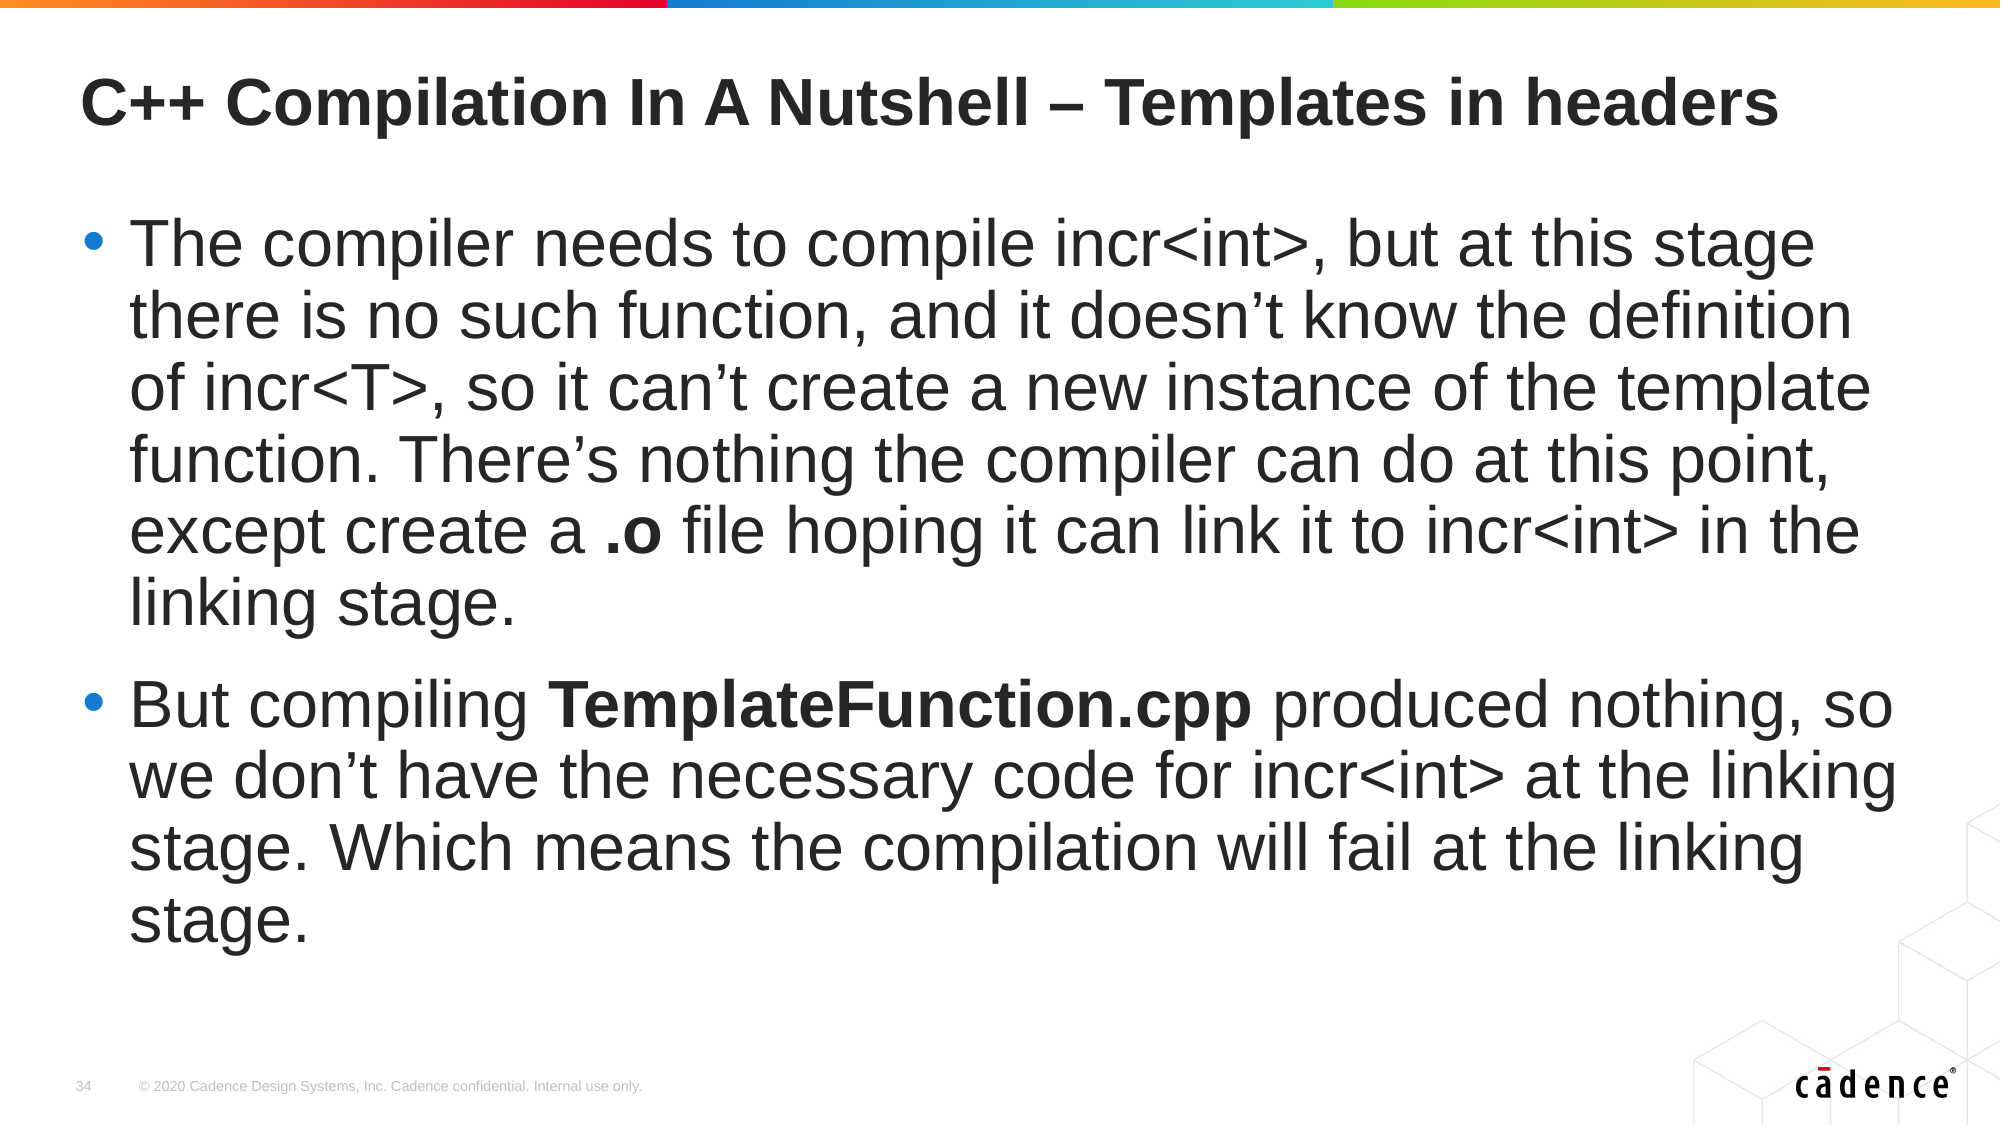

# C++ Compilation In A Nutshell – Templates in headers
The compiler needs to compile incr<int>, but at this stage there is no such function, and it doesn’t know the definition of incr<T>, so it can’t create a new instance of the template function. There’s nothing the compiler can do at this point, except create a .o file hoping it can link it to incr<int> in the linking stage.
But compiling TemplateFunction.cpp produced nothing, so we don’t have the necessary code for incr<int> at the linking stage. Which means the compilation will fail at the linking stage.